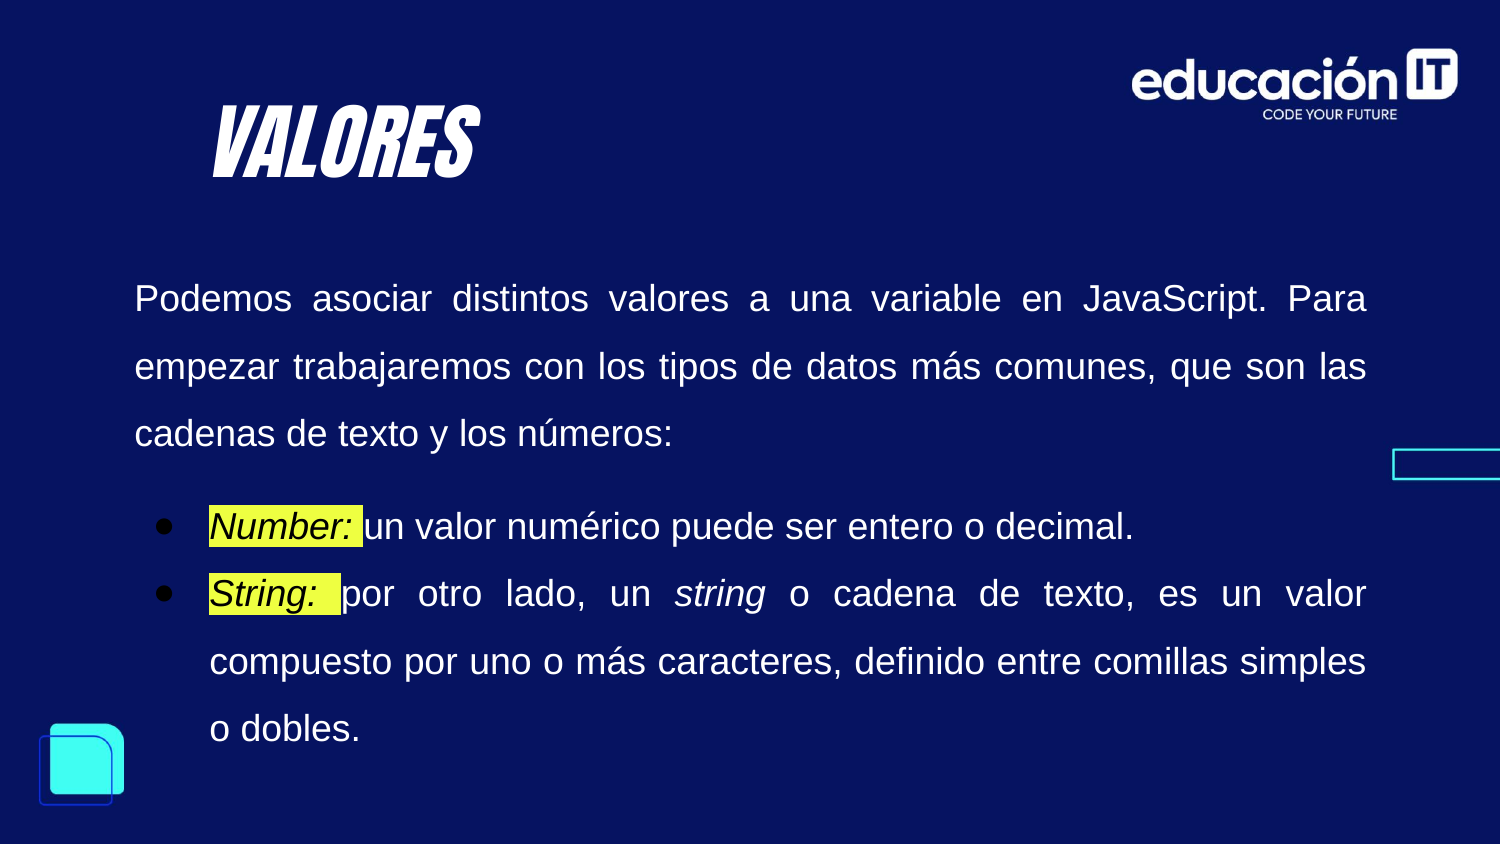

VALORES
Podemos asociar distintos valores a una variable en JavaScript. Para empezar trabajaremos con los tipos de datos más comunes, que son las cadenas de texto y los números:
Number: un valor numérico puede ser entero o decimal.
String: por otro lado, un string o cadena de texto, es un valor compuesto por uno o más caracteres, definido entre comillas simples o dobles.